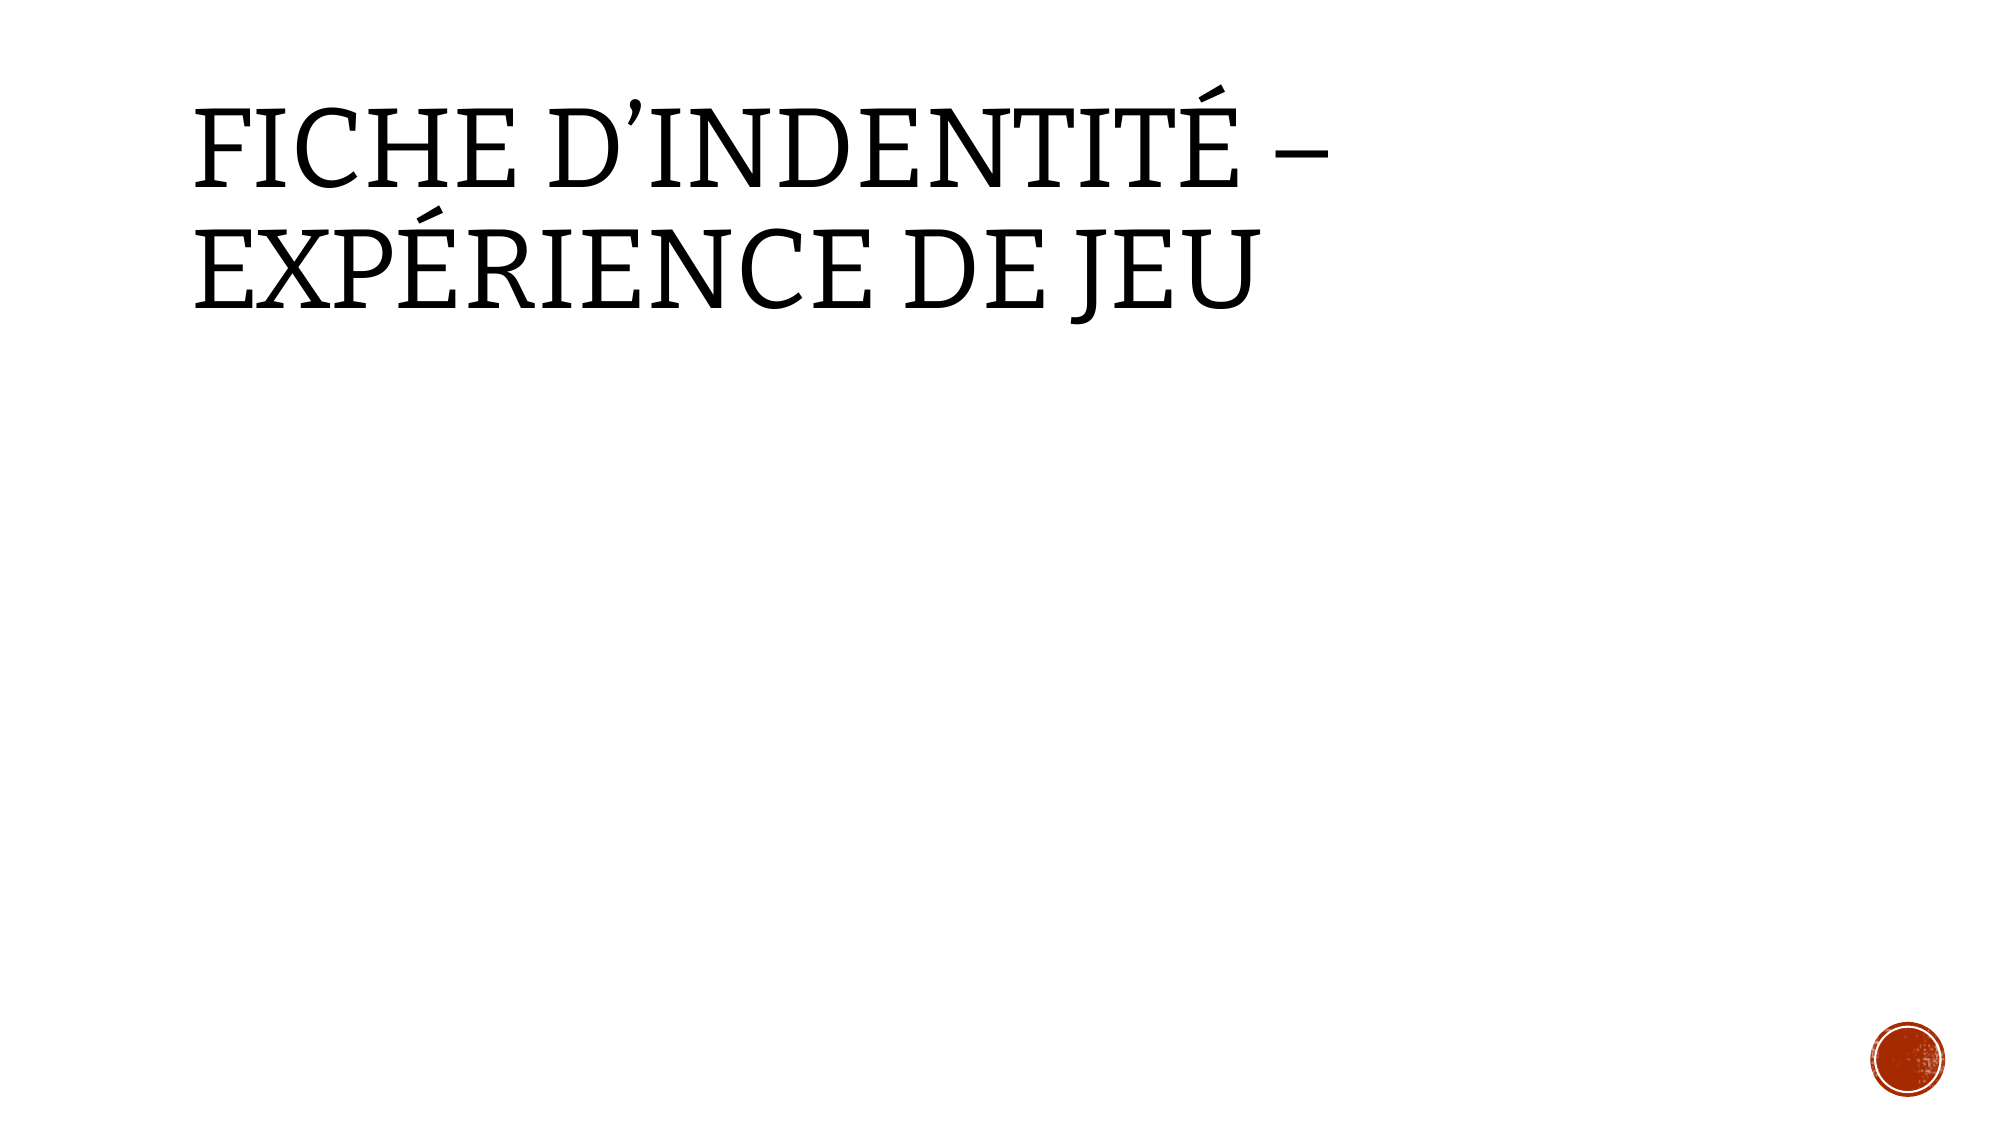

# Fiche d’indentité – Expérience de jeu